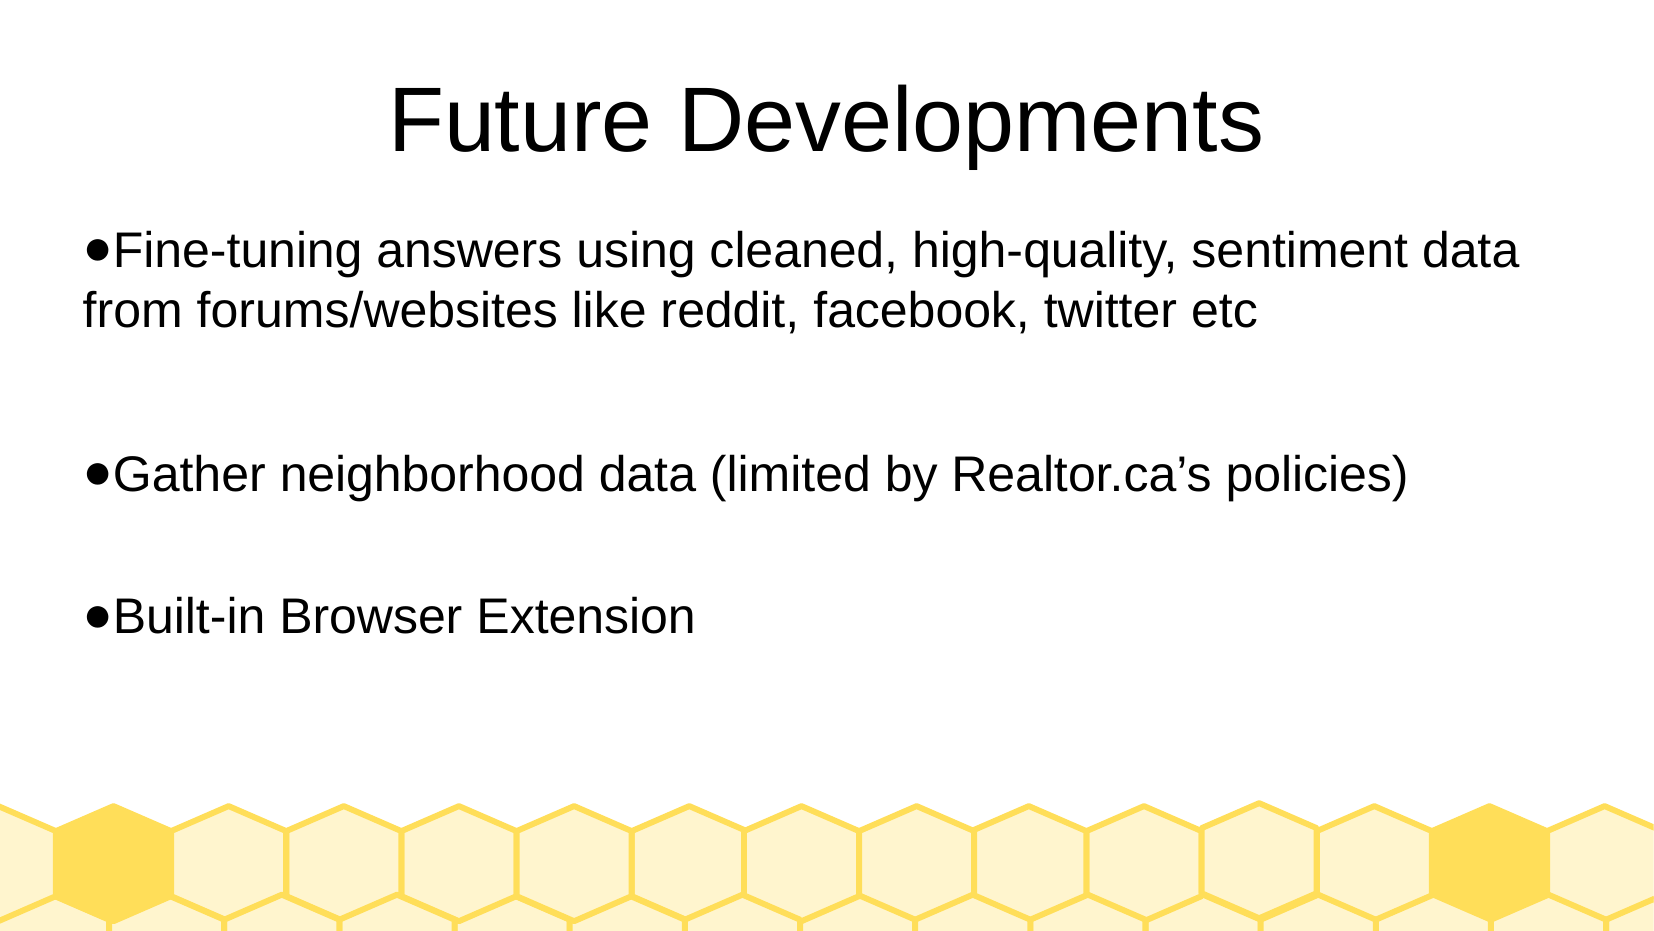

Future Developments
Fine-tuning answers using cleaned, high-quality, sentiment data from forums/websites like reddit, facebook, twitter etc

Gather neighborhood data (limited by Realtor.ca’s policies)

Built-in Browser Extension